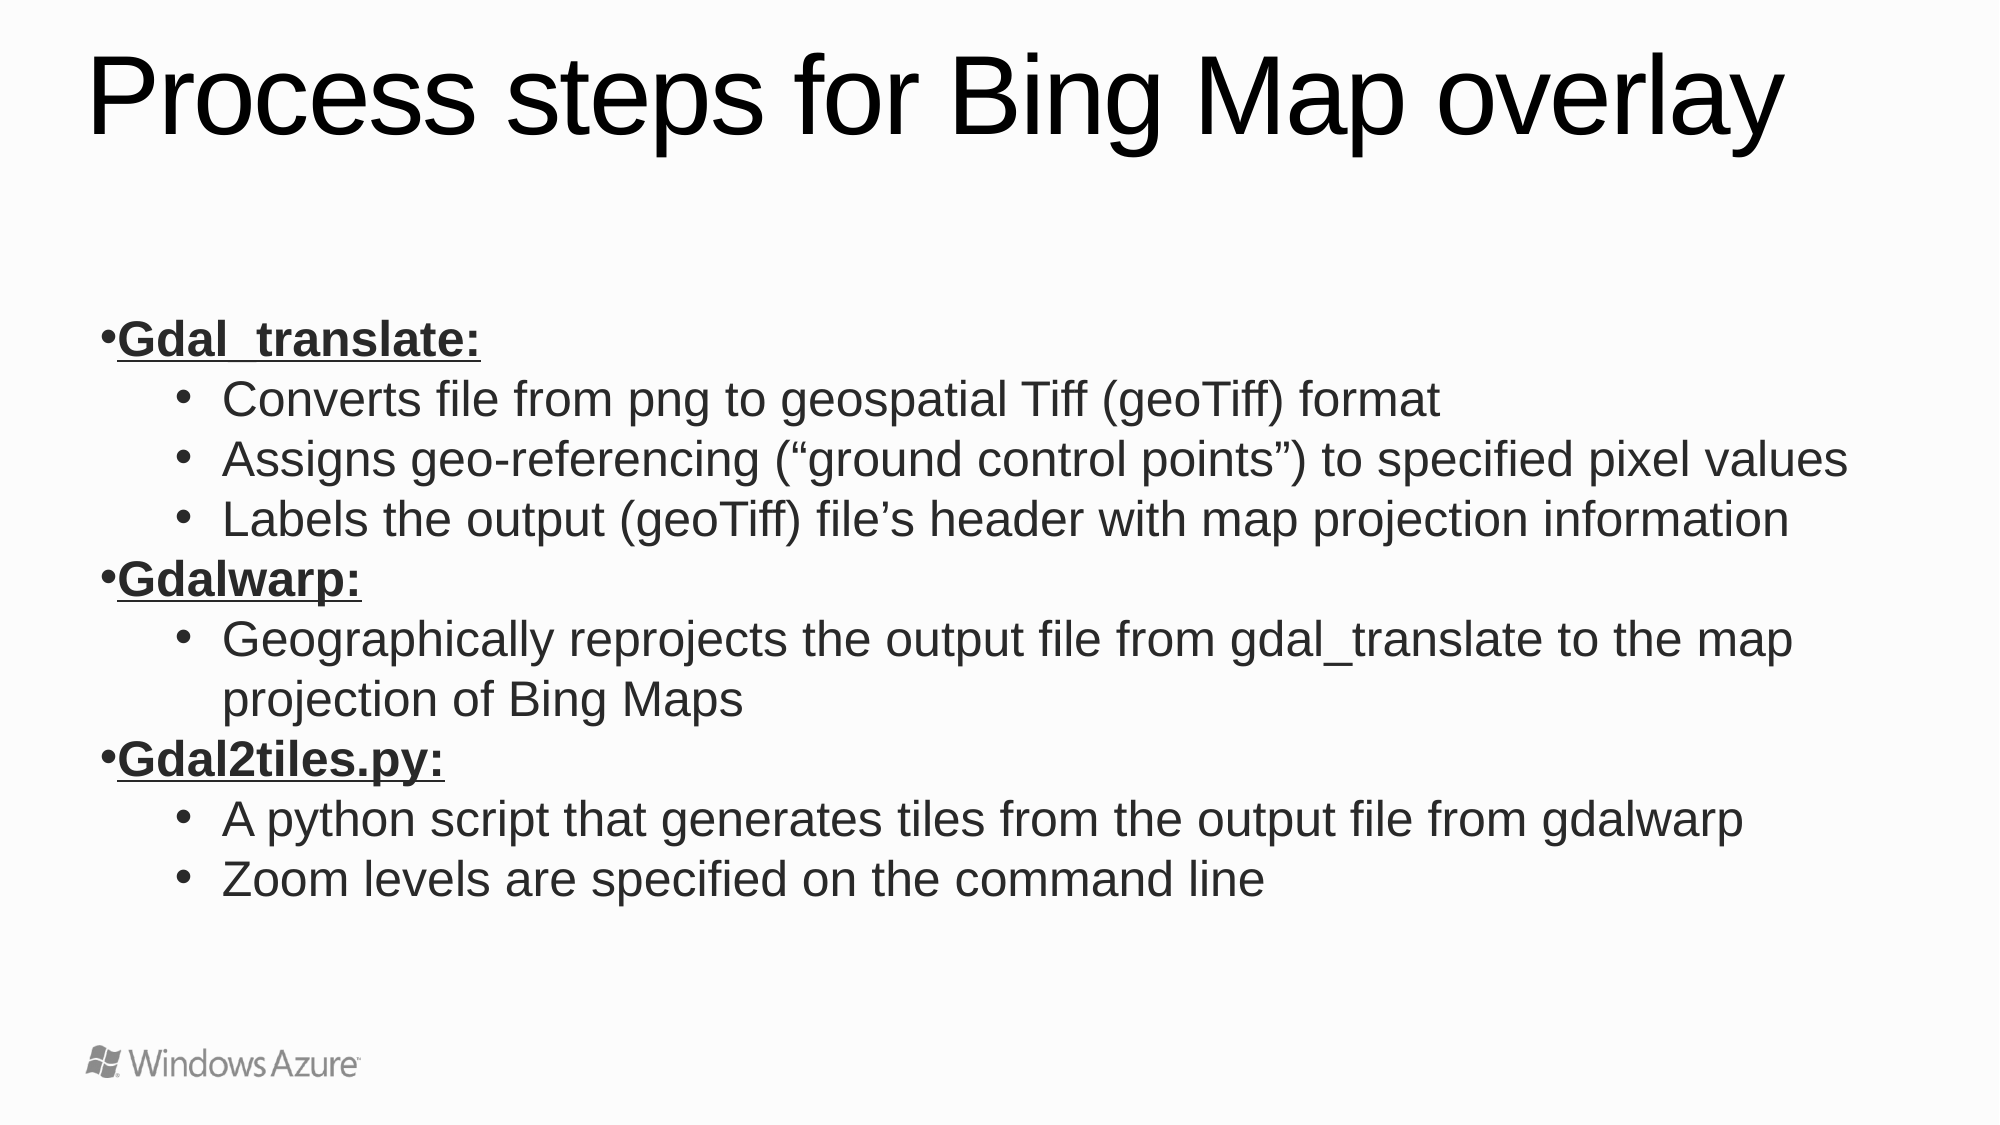

# Process steps for Bing Map overlay
Gdal_translate:
Converts file from png to geospatial Tiff (geoTiff) format
Assigns geo-referencing (“ground control points”) to specified pixel values
Labels the output (geoTiff) file’s header with map projection information
Gdalwarp:
Geographically reprojects the output file from gdal_translate to the map projection of Bing Maps
Gdal2tiles.py:
A python script that generates tiles from the output file from gdalwarp
Zoom levels are specified on the command line